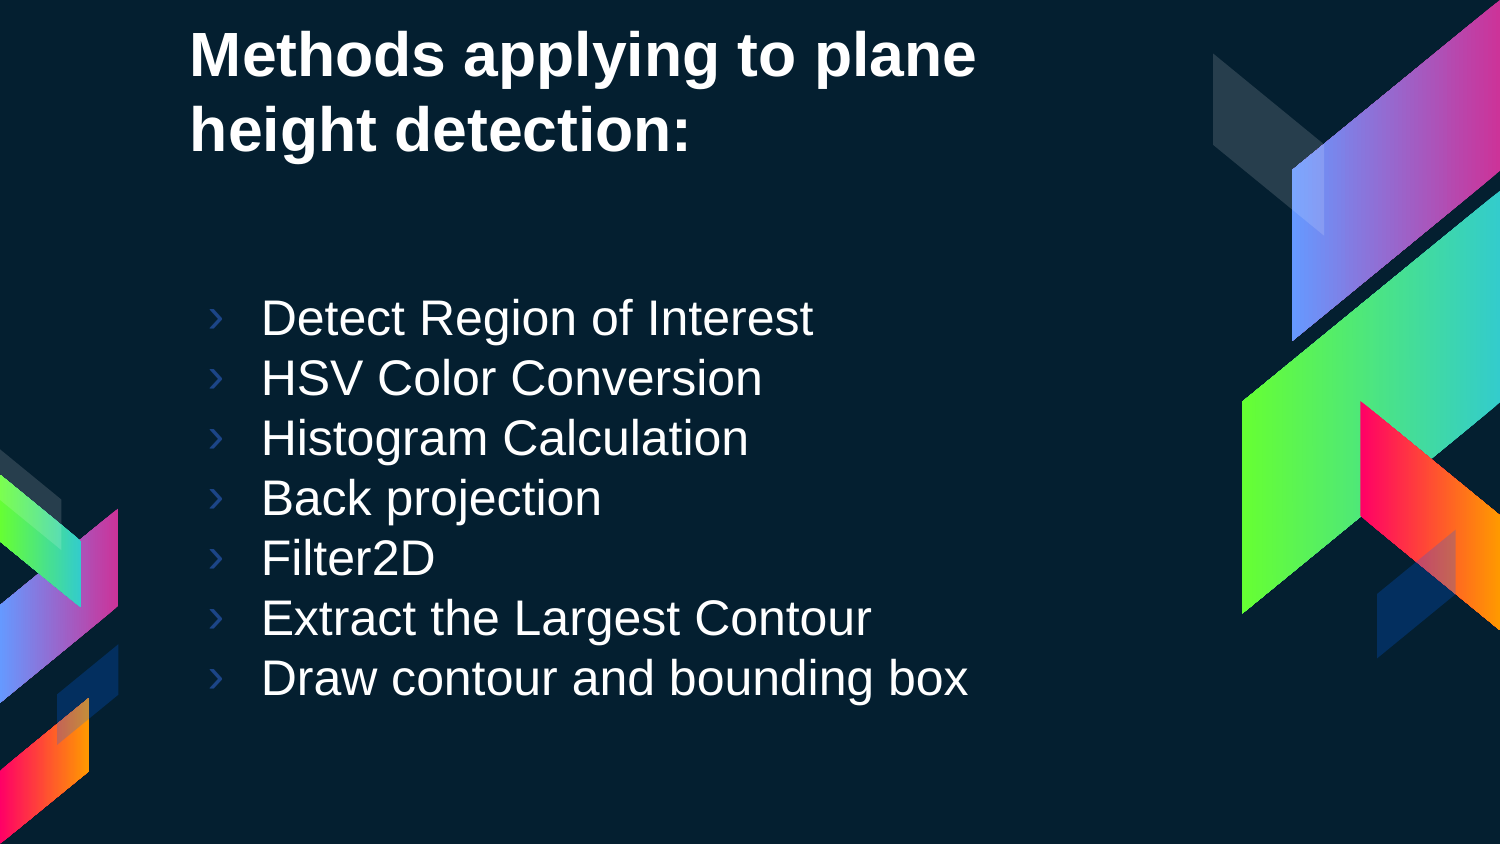

# Methods applying to plane height detection:
Detect Region of Interest
HSV Color Conversion
Histogram Calculation
Back projection
Filter2D
Extract the Largest Contour
Draw contour and bounding box